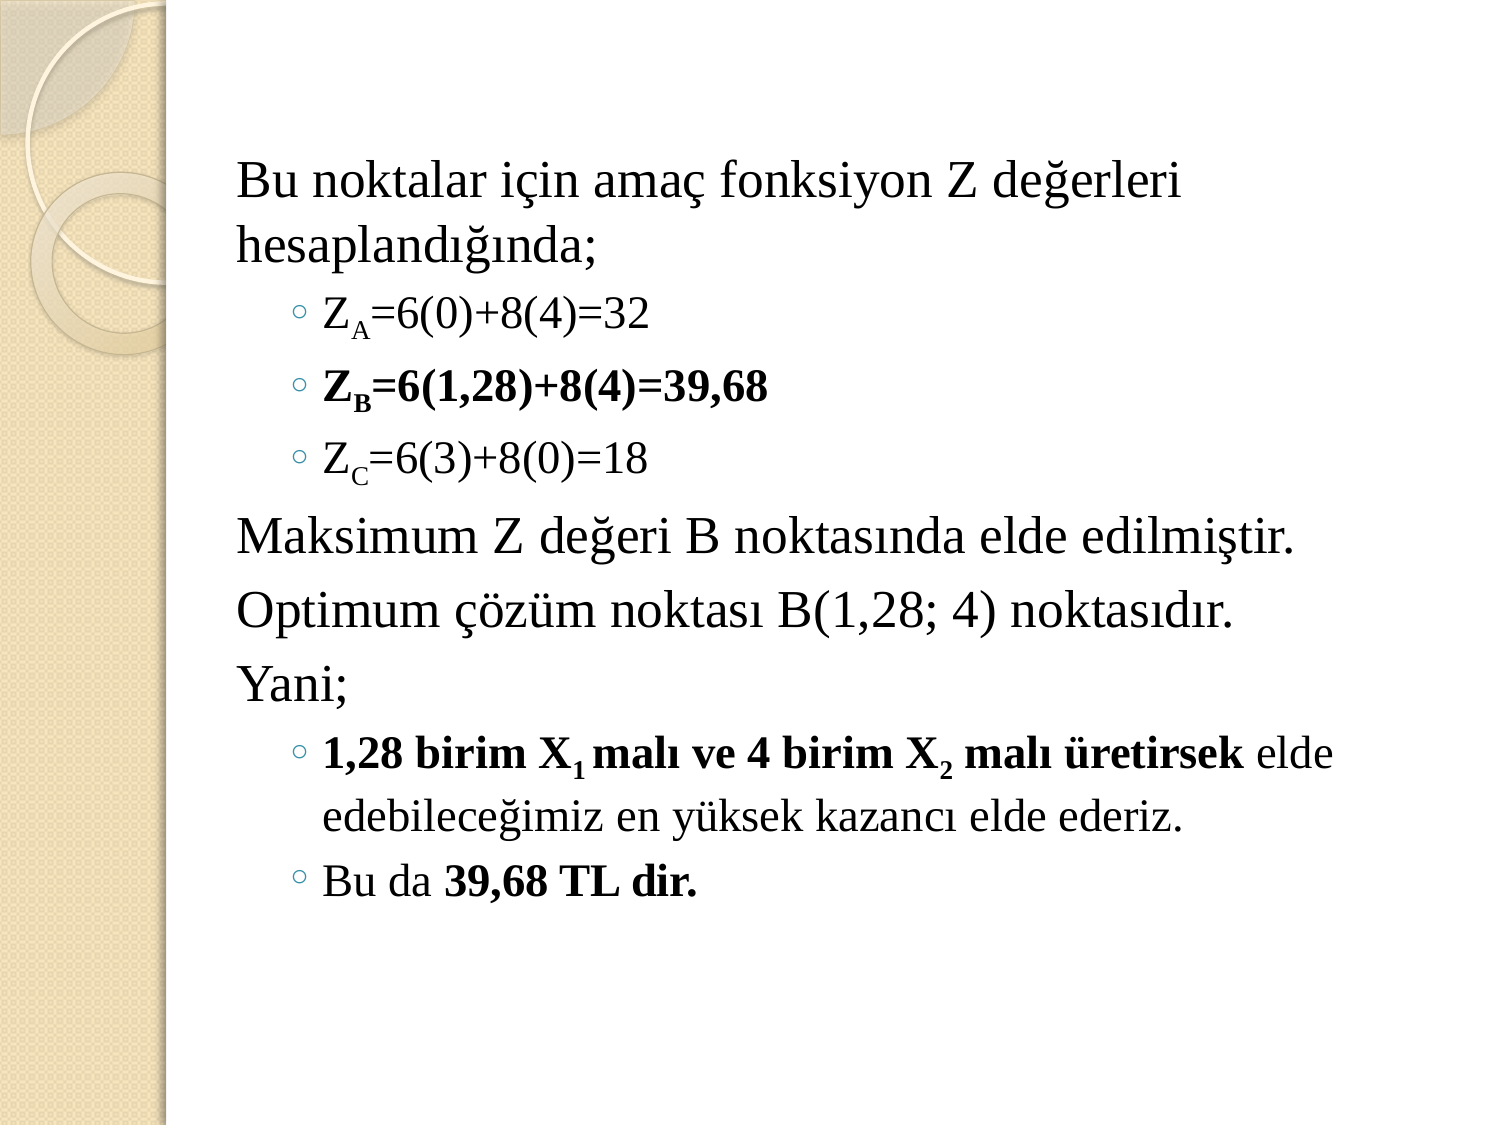

Bu noktalar için amaç fonksiyon Z değerleri hesaplandığında;
ZA=6(0)+8(4)=32
ZB=6(1,28)+8(4)=39,68
ZC=6(3)+8(0)=18
Maksimum Z değeri B noktasında elde edilmiştir.
Optimum çözüm noktası B(1,28; 4) noktasıdır.
Yani;
1,28 birim X1 malı ve 4 birim X2 malı üretirsek elde edebileceğimiz en yüksek kazancı elde ederiz.
Bu da 39,68 TL dir.